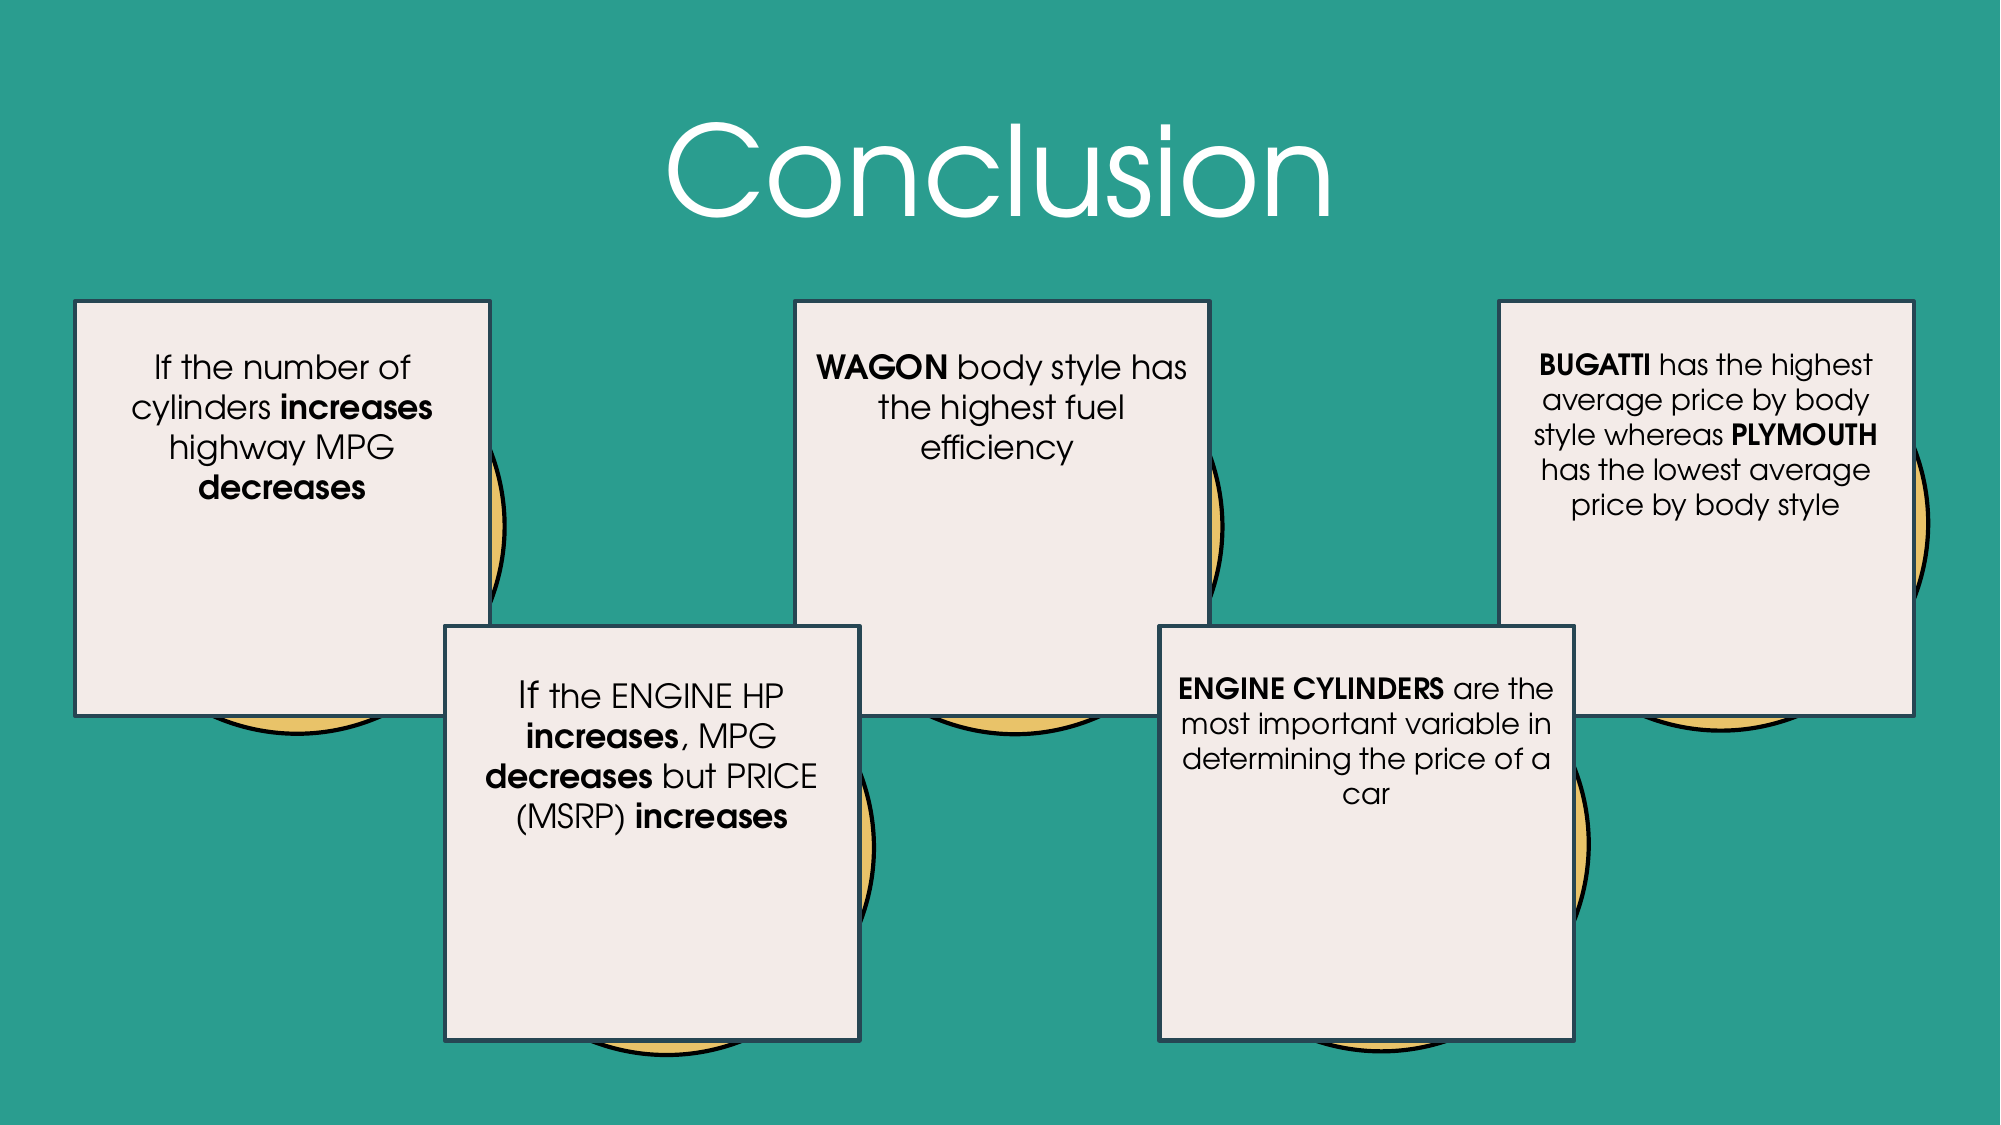

# Conclusion
If the number of cylinders increases highway MPG decreases
WAGON body style has the highest fuel efficiency

BUGATTI has the highest average price by body style whereas PLYMOUTH has the lowest average price by body style
If the ENGINE HP increases, MPG decreases but PRICE (MSRP) increases

ENGINE CYLINDERS are the most important variable in determining the price of a car